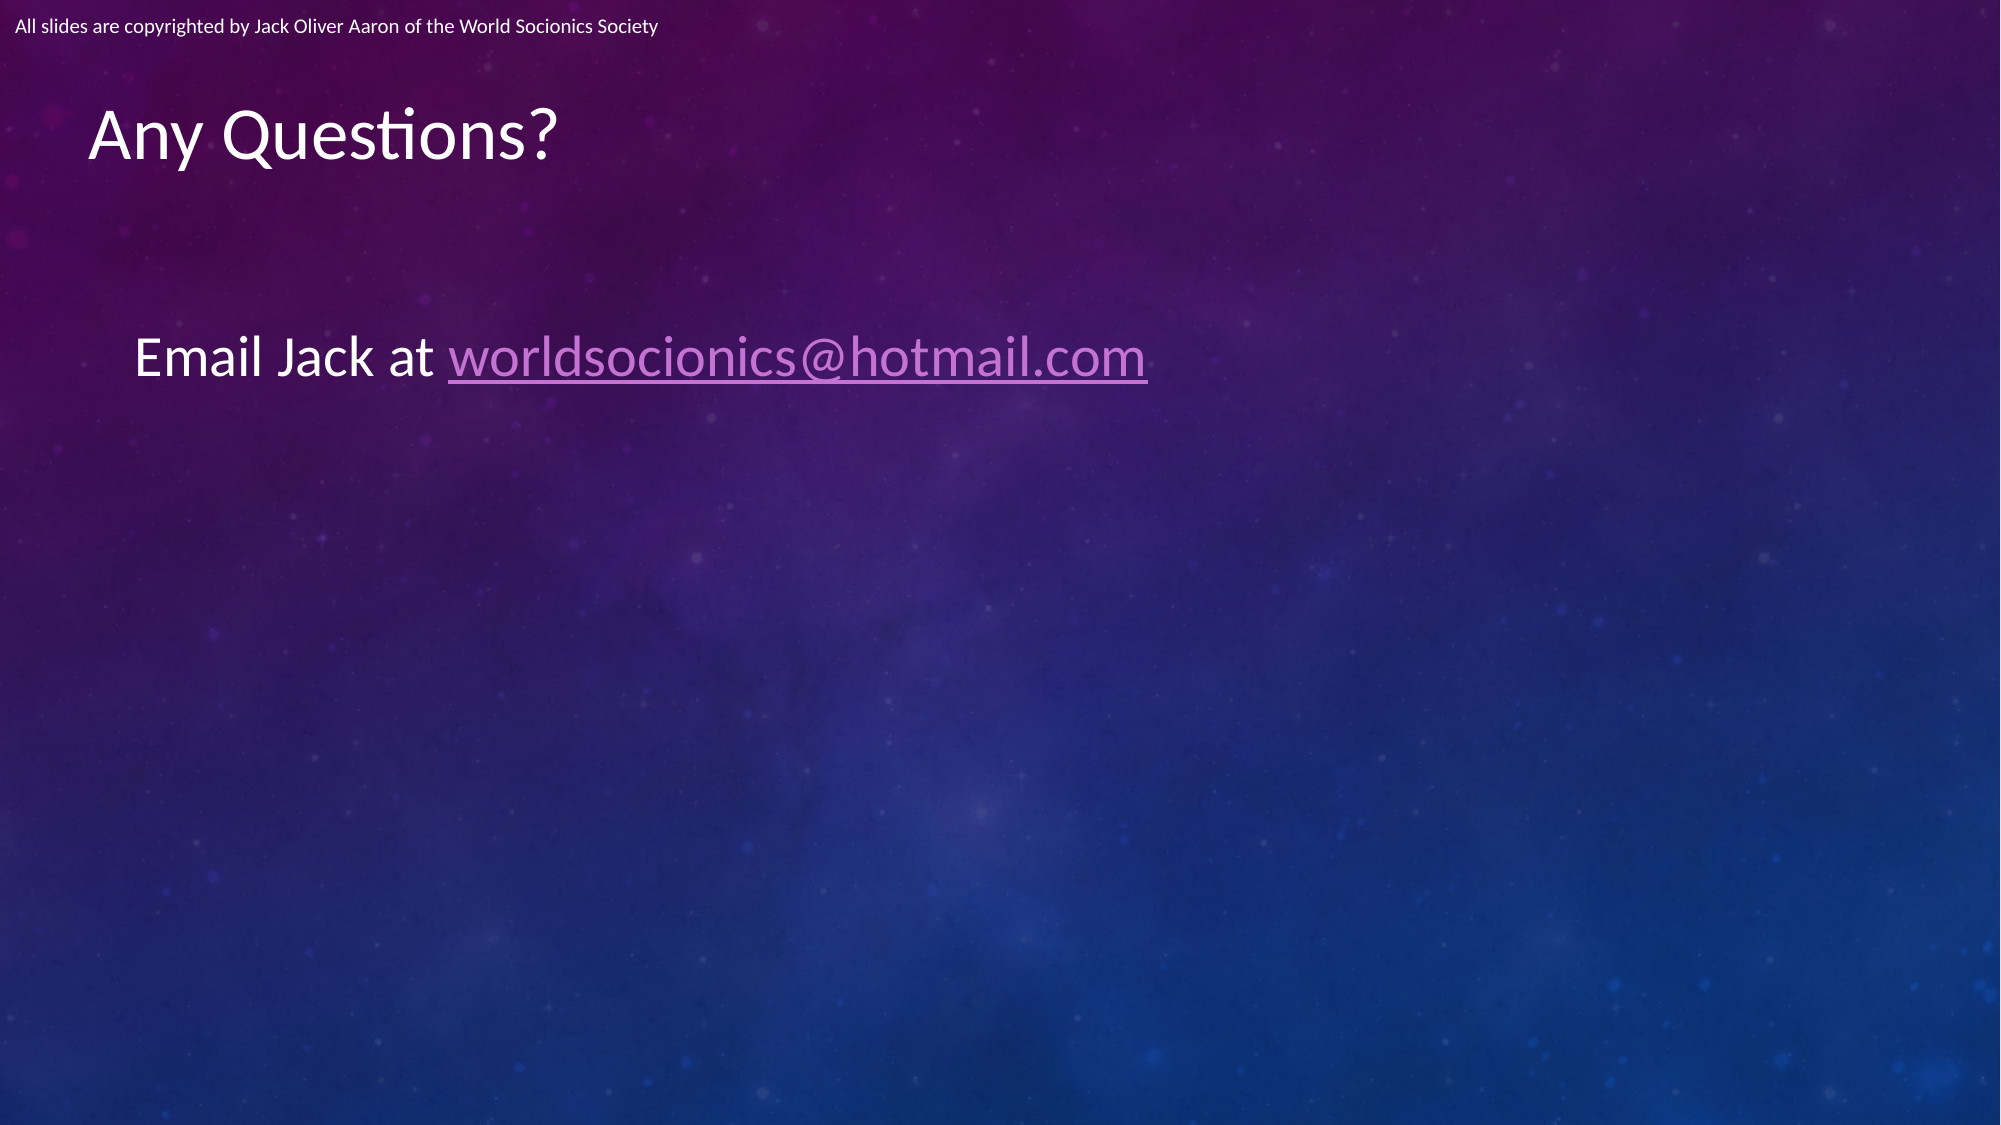

All slides are copyrighted by Jack Oliver Aaron of the World Socionics Society
# Any Questions?
Email Jack at worldsocionics@hotmail.com